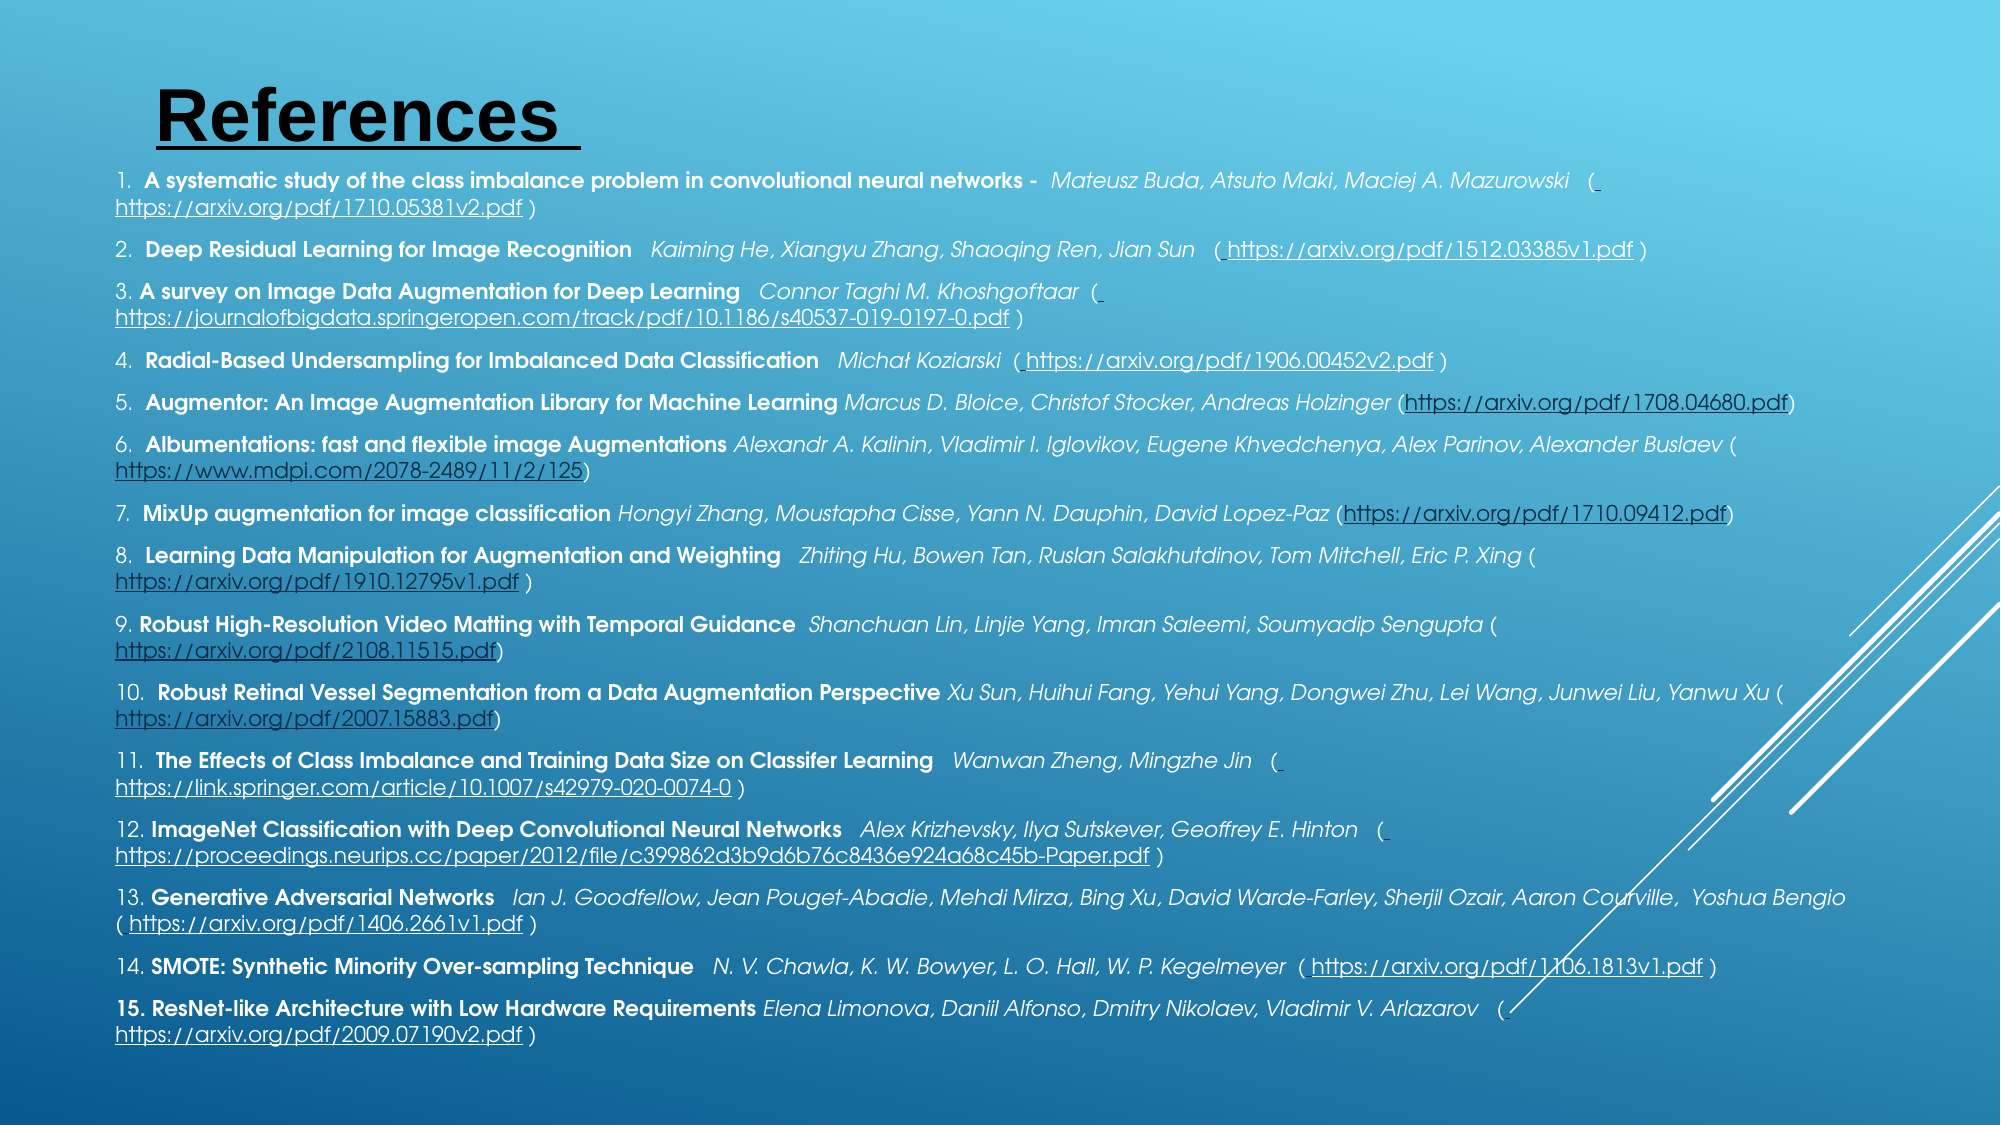

References
1.  A systematic study of the class imbalance problem in convolutional neural networks -  Mateusz Buda, Atsuto Maki, Maciej A. Mazurowski   ( https://arxiv.org/pdf/1710.05381v2.pdf )
2.  Deep Residual Learning for Image Recognition   Kaiming He, Xiangyu Zhang, Shaoqing Ren, Jian Sun   ( https://arxiv.org/pdf/1512.03385v1.pdf )
3. A survey on Image Data Augmentation for Deep Learning   Connor Taghi M. Khoshgoftaar  ( https://journalofbigdata.springeropen.com/track/pdf/10.1186/s40537-019-0197-0.pdf )
4.  Radial-Based Undersampling for Imbalanced Data Classification   Michał Koziarski  ( https://arxiv.org/pdf/1906.00452v2.pdf )
5.  Augmentor: An Image Augmentation Library for Machine Learning Marcus D. Bloice, Christof Stocker, Andreas Holzinger (https://arxiv.org/pdf/1708.04680.pdf)
6.  Albumentations: fast and flexible image Augmentations Alexandr A. Kalinin, Vladimir I. Iglovikov, Eugene Khvedchenya, Alex Parinov, Alexander Buslaev (https://www.mdpi.com/2078-2489/11/2/125)
7.  MixUp augmentation for image classification Hongyi Zhang, Moustapha Cisse, Yann N. Dauphin, David Lopez-Paz (https://arxiv.org/pdf/1710.09412.pdf)
8.  Learning Data Manipulation for Augmentation and Weighting   Zhiting Hu, Bowen Tan, Ruslan Salakhutdinov, Tom Mitchell, Eric P. Xing (https://arxiv.org/pdf/1910.12795v1.pdf )
9. Robust High-Resolution Video Matting with Temporal Guidance  Shanchuan Lin, Linjie Yang, Imran Saleemi, Soumyadip Sengupta (https://arxiv.org/pdf/2108.11515.pdf)
10.  Robust Retinal Vessel Segmentation from a Data Augmentation Perspective Xu Sun, Huihui Fang, Yehui Yang, Dongwei Zhu, Lei Wang, Junwei Liu, Yanwu Xu (https://arxiv.org/pdf/2007.15883.pdf)
11.  The Effects of Class Imbalance and Training Data Size on Classifer Learning   Wanwan Zheng, Mingzhe Jin   ( https://link.springer.com/article/10.1007/s42979-020-0074-0 )
12. ImageNet Classification with Deep Convolutional Neural Networks   Alex Krizhevsky, Ilya Sutskever, Geoffrey E. Hinton   ( https://proceedings.neurips.cc/paper/2012/file/c399862d3b9d6b76c8436e924a68c45b-Paper.pdf )
13. Generative Adversarial Networks   Ian J. Goodfellow, Jean Pouget-Abadie, Mehdi Mirza, Bing Xu, David Warde-Farley, Sherjil Ozair, Aaron Courville,  Yoshua Bengio ( https://arxiv.org/pdf/1406.2661v1.pdf )
14. SMOTE: Synthetic Minority Over-sampling Technique   N. V. Chawla, K. W. Bowyer, L. O. Hall, W. P. Kegelmeyer  ( https://arxiv.org/pdf/1106.1813v1.pdf )
15. ResNet-like Architecture with Low Hardware Requirements Elena Limonova, Daniil Alfonso, Dmitry Nikolaev, Vladimir V. Arlazarov   ( https://arxiv.org/pdf/2009.07190v2.pdf )